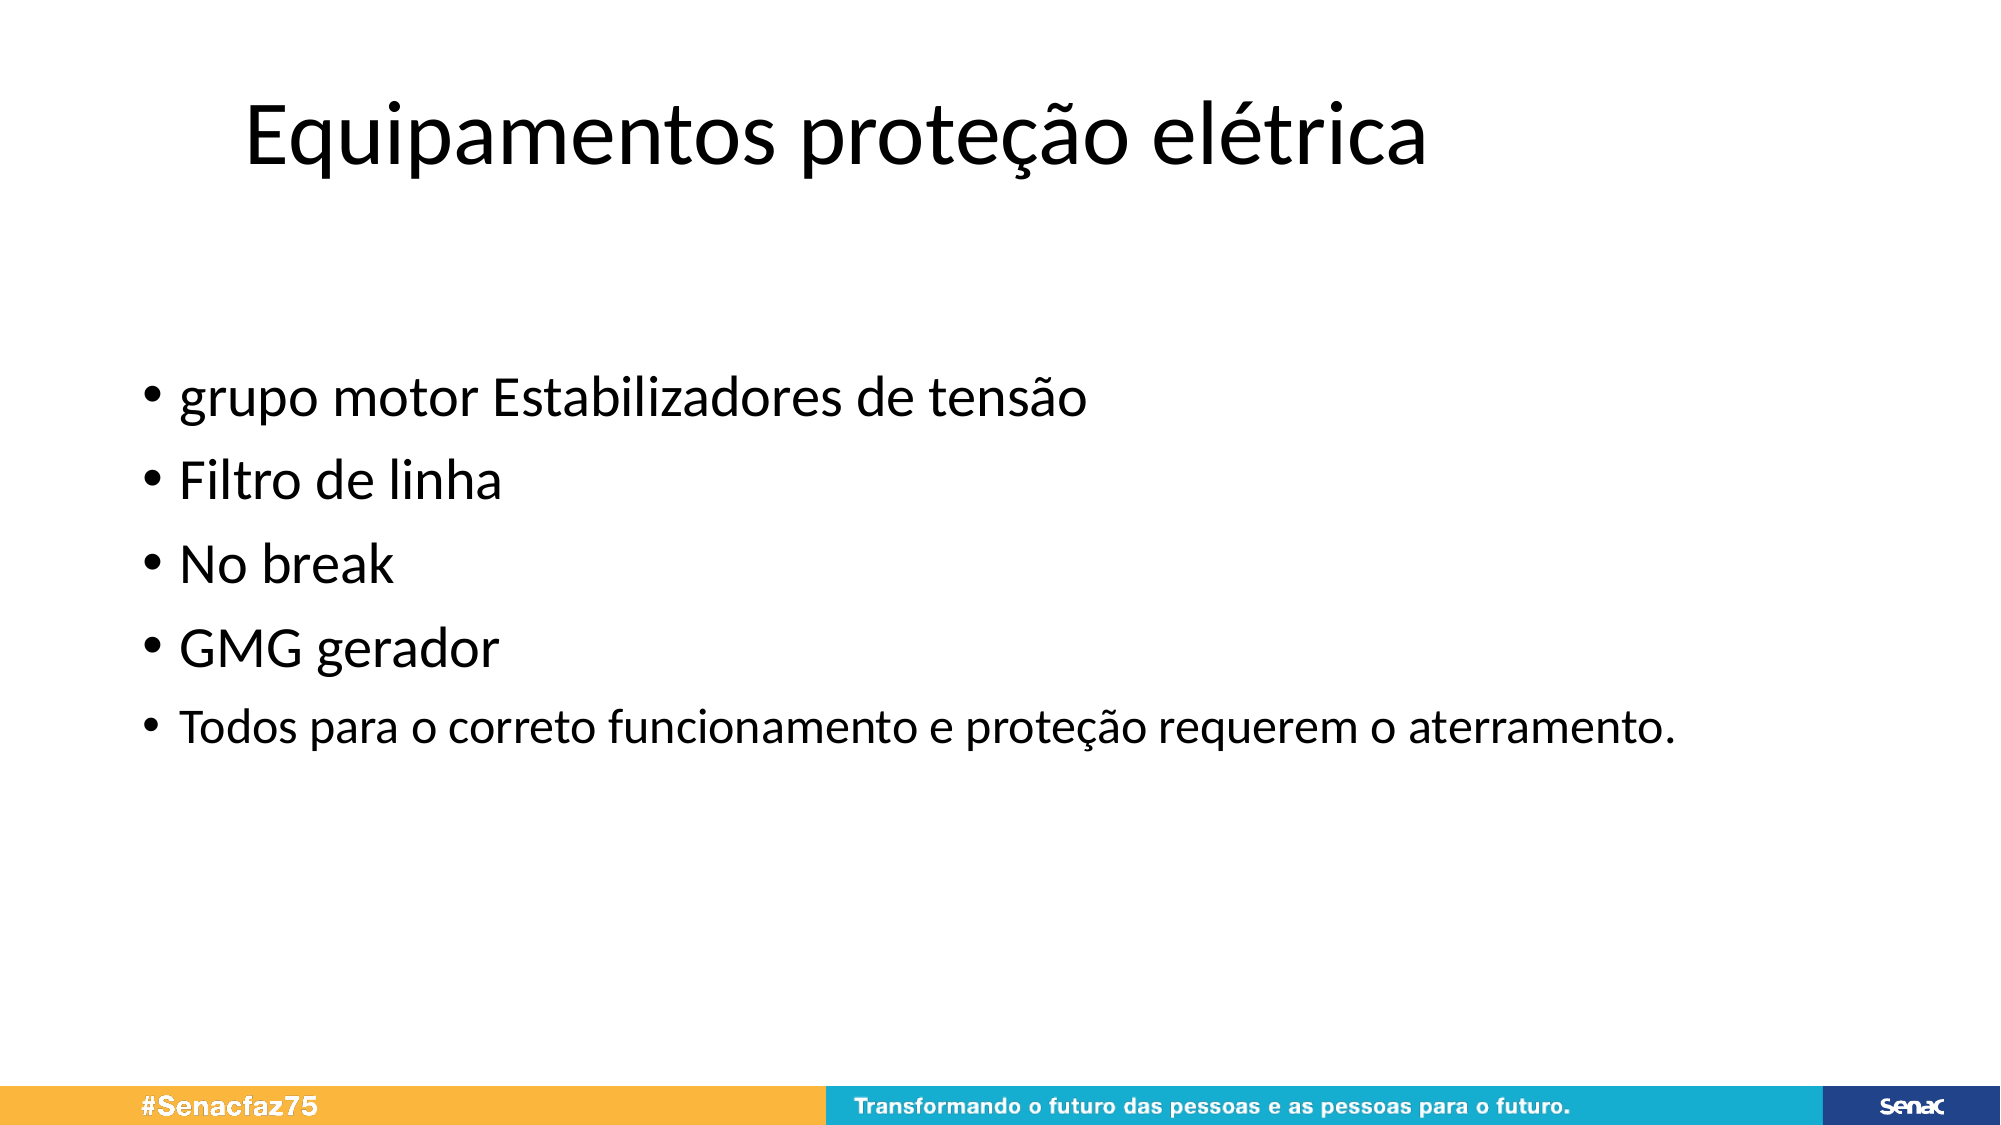

# Equipamentos proteção elétrica
grupo motor Estabilizadores de tensão
Filtro de linha
No break
GMG gerador
Todos para o correto funcionamento e proteção requerem o aterramento.